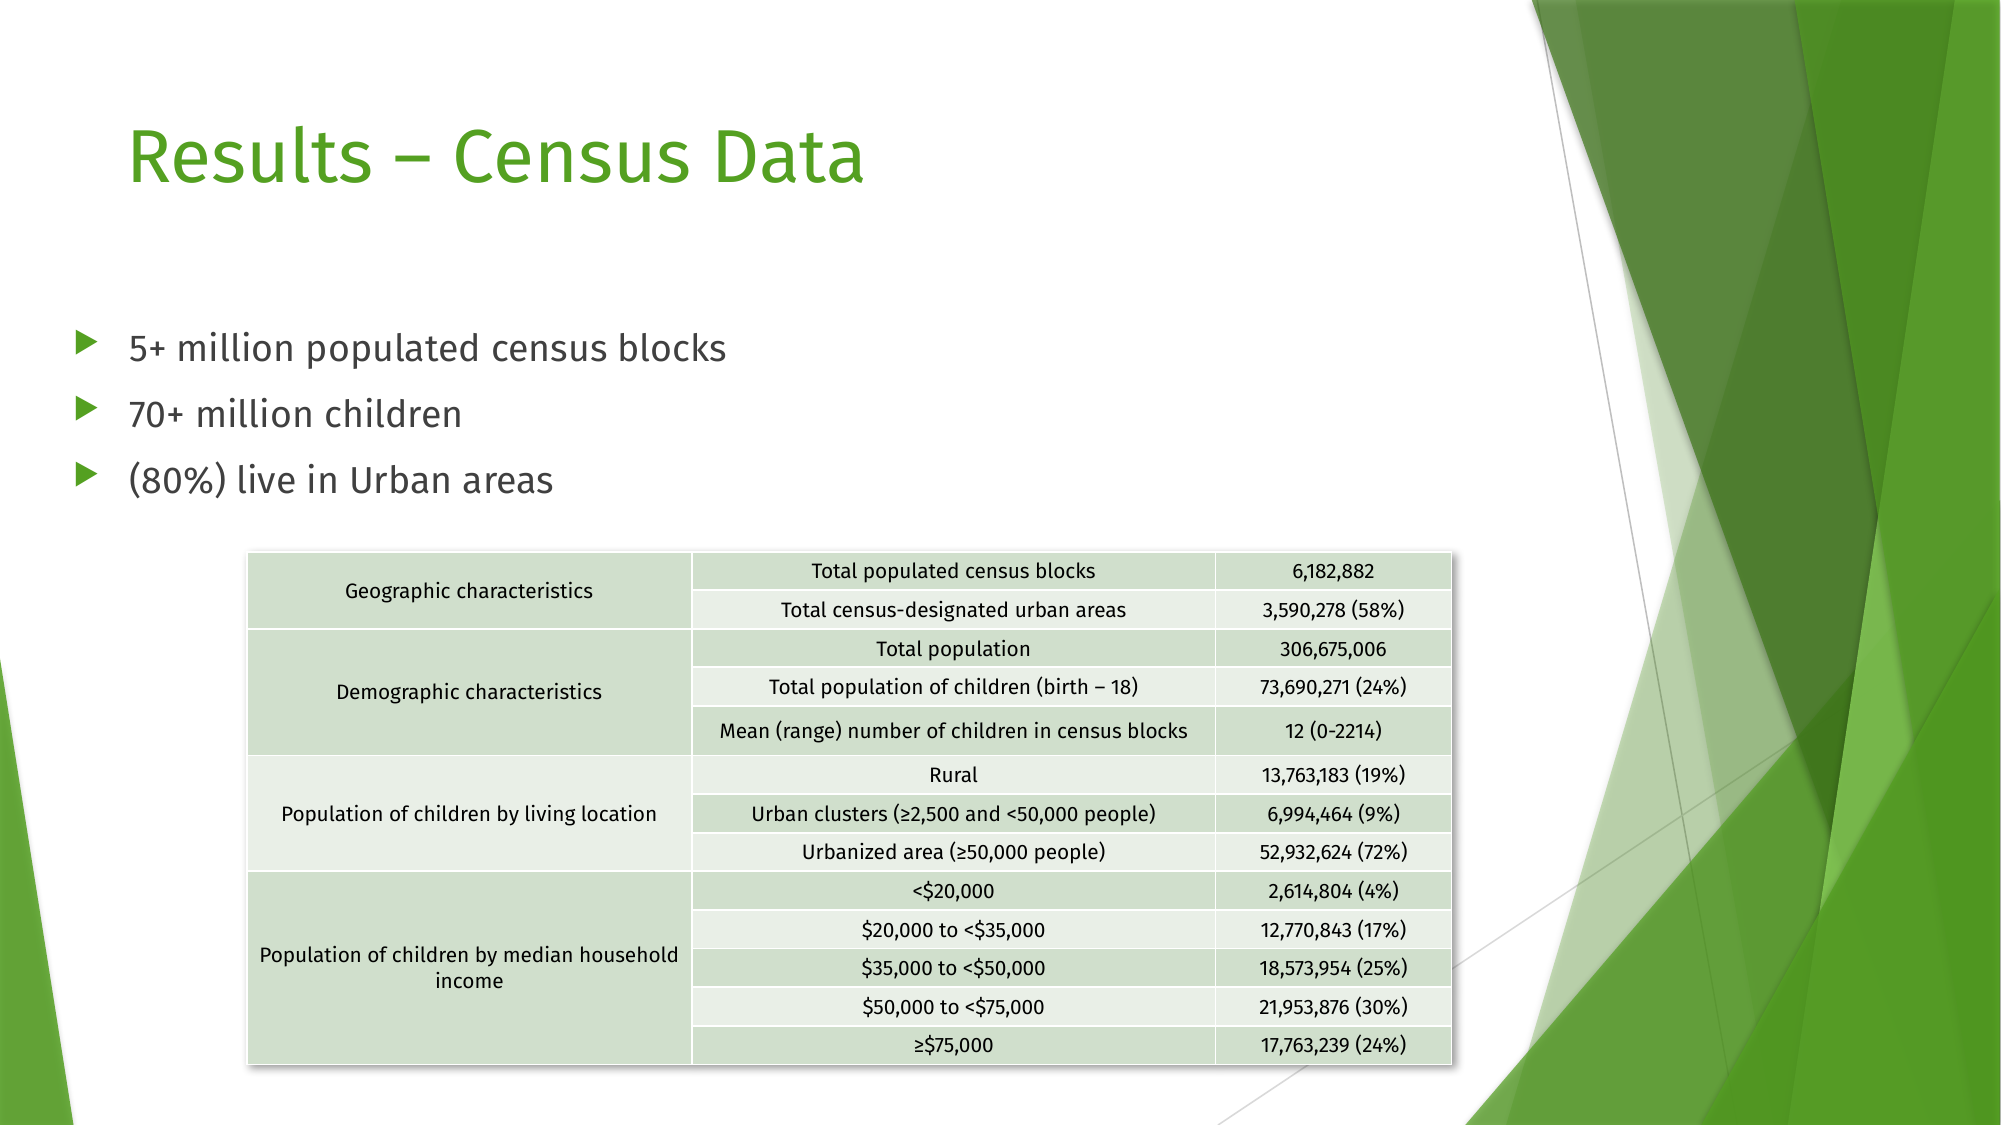

# Results – Census Data
5+ million populated census blocks
70+ million children
(80%) live in Urban areas
| Geographic characteristics | Total populated census blocks | 6,182,882 |
| --- | --- | --- |
|  | Total census-designated urban areas | 3,590,278 (58%) |
| Demographic characteristics | Total population | 306,675,006 |
|  | Total population of children (birth – 18) | 73,690,271 (24%) |
|  | Mean (range) number of children in census blocks | 12 (0-2214) |
| Population of children by living location | Rural | 13,763,183 (19%) |
|  | Urban clusters (≥2,500 and <50,000 people) | 6,994,464 (9%) |
|  | Urbanized area (≥50,000 people) | 52,932,624 (72%) |
| Population of children by median household income | <$20,000 | 2,614,804 (4%) |
|  | $20,000 to <$35,000 | 12,770,843 (17%) |
|  | $35,000 to <$50,000 | 18,573,954 (25%) |
|  | $50,000 to <$75,000 | 21,953,876 (30%) |
|  | ≥$75,000 | 17,763,239 (24%) |